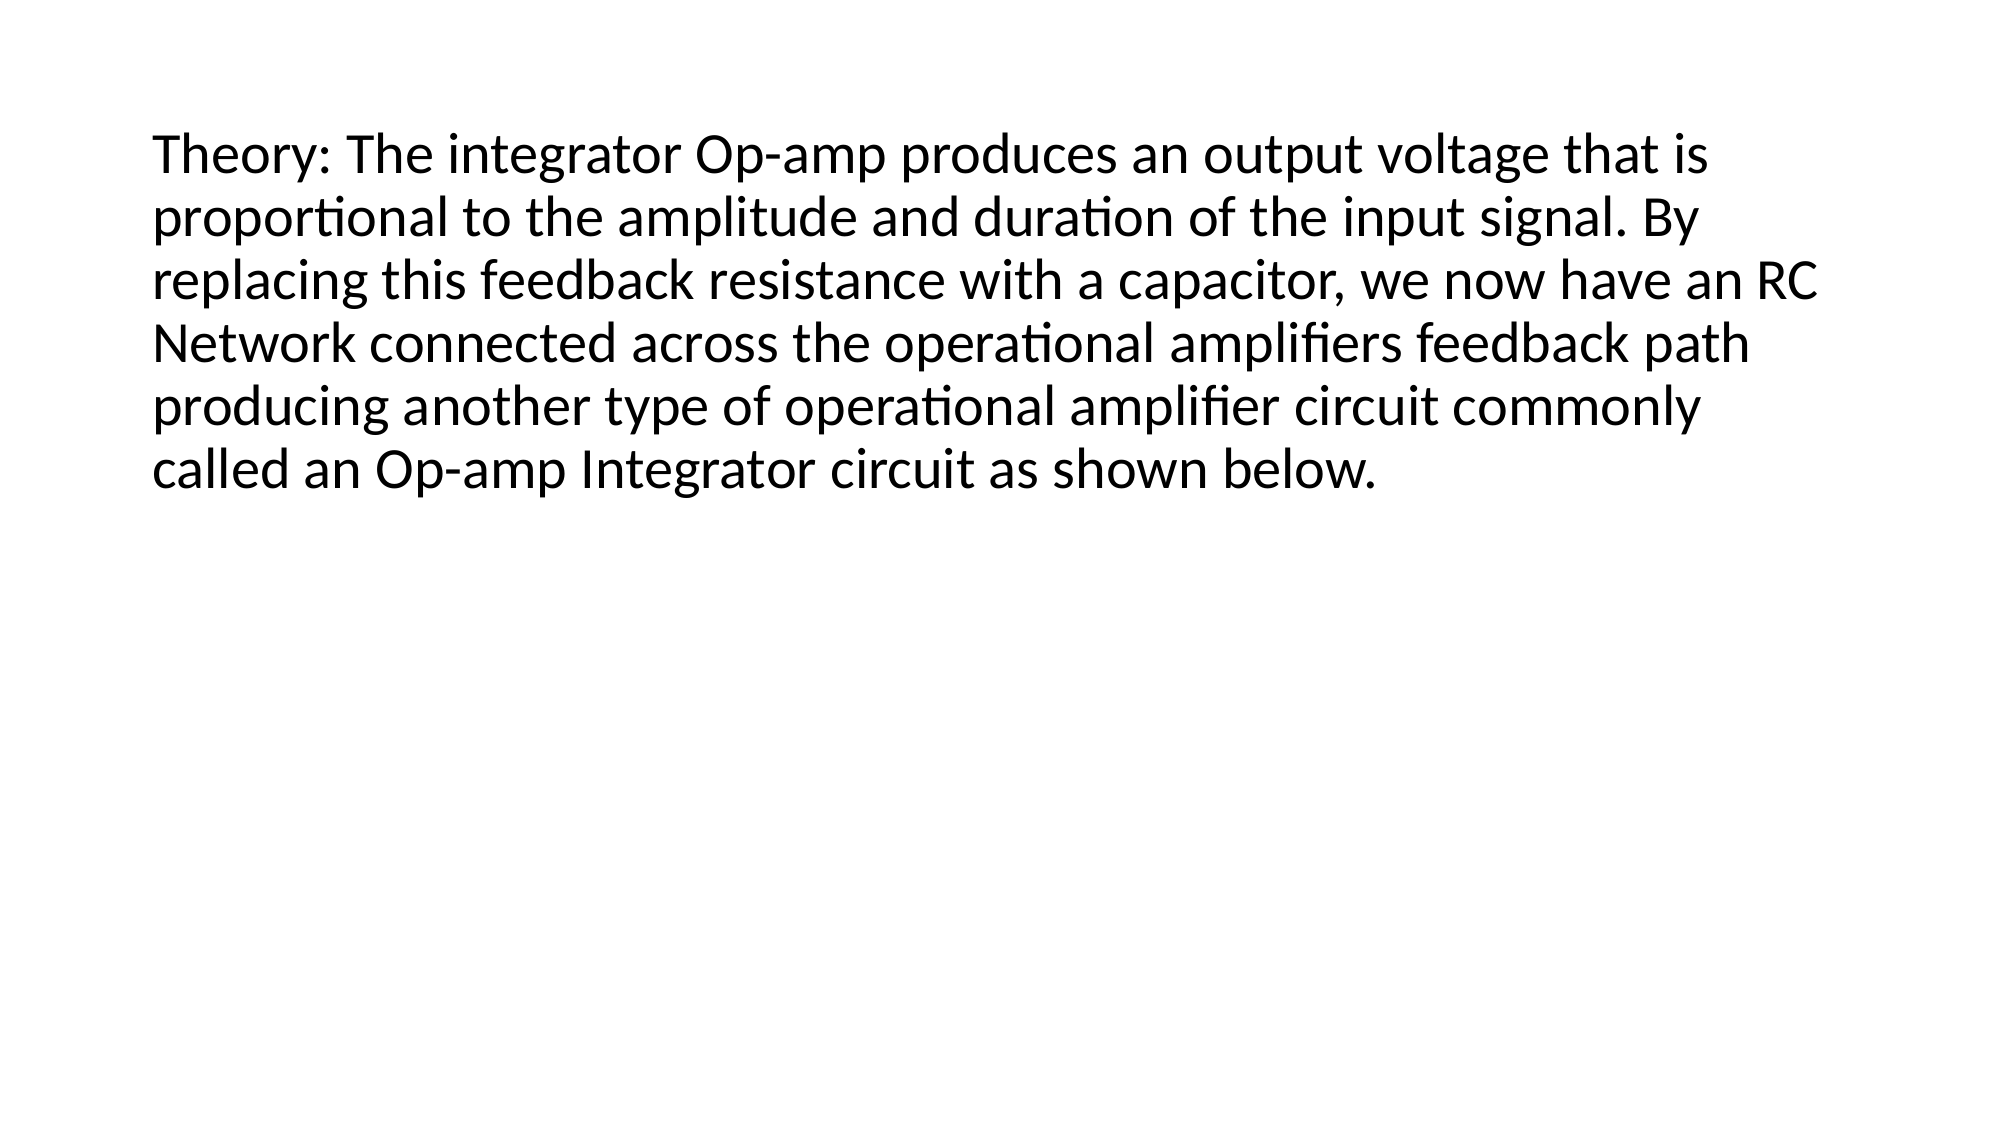

#
Theory: The integrator Op-amp produces an output voltage that is proportional to the amplitude and duration of the input signal. By replacing this feedback resistance with a capacitor, we now have an RC Network connected across the operational amplifiers feedback path producing another type of operational amplifier circuit commonly called an Op-amp Integrator circuit as shown below.